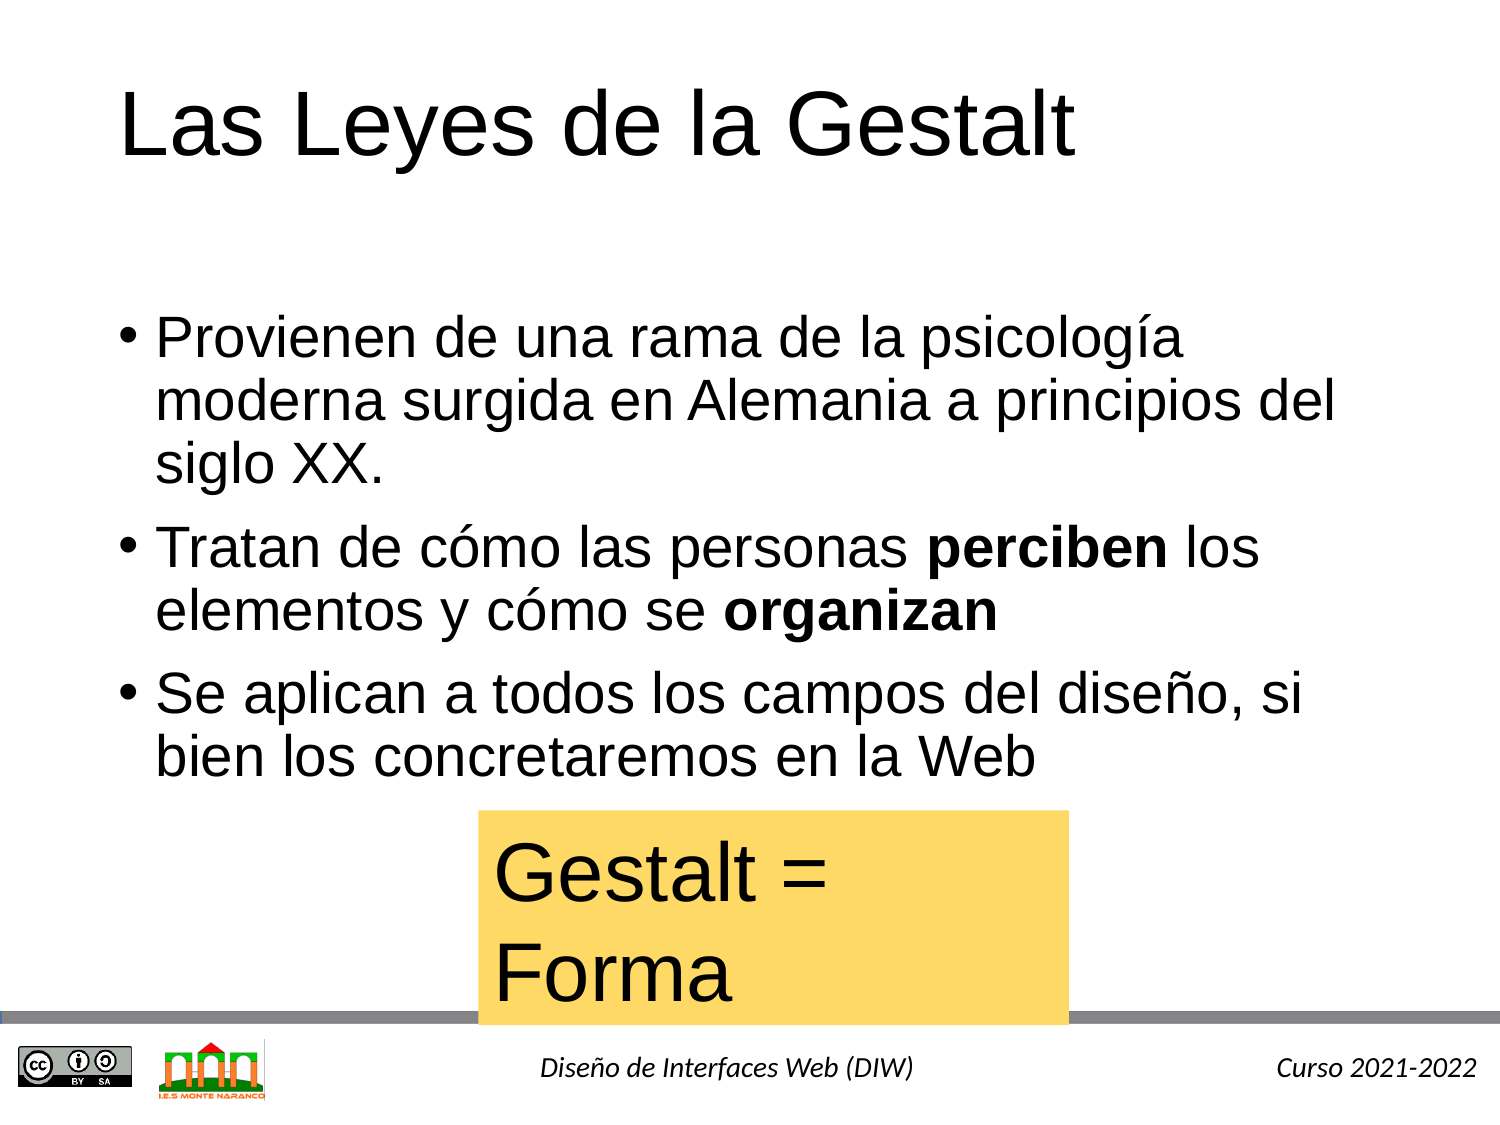

# Las Leyes de la Gestalt
Provienen de una rama de la psicología moderna surgida en Alemania a principios del siglo XX.
Tratan de cómo las personas perciben los elementos y cómo se organizan
Se aplican a todos los campos del diseño, si bien los concretaremos en la Web

Gestalt = Forma